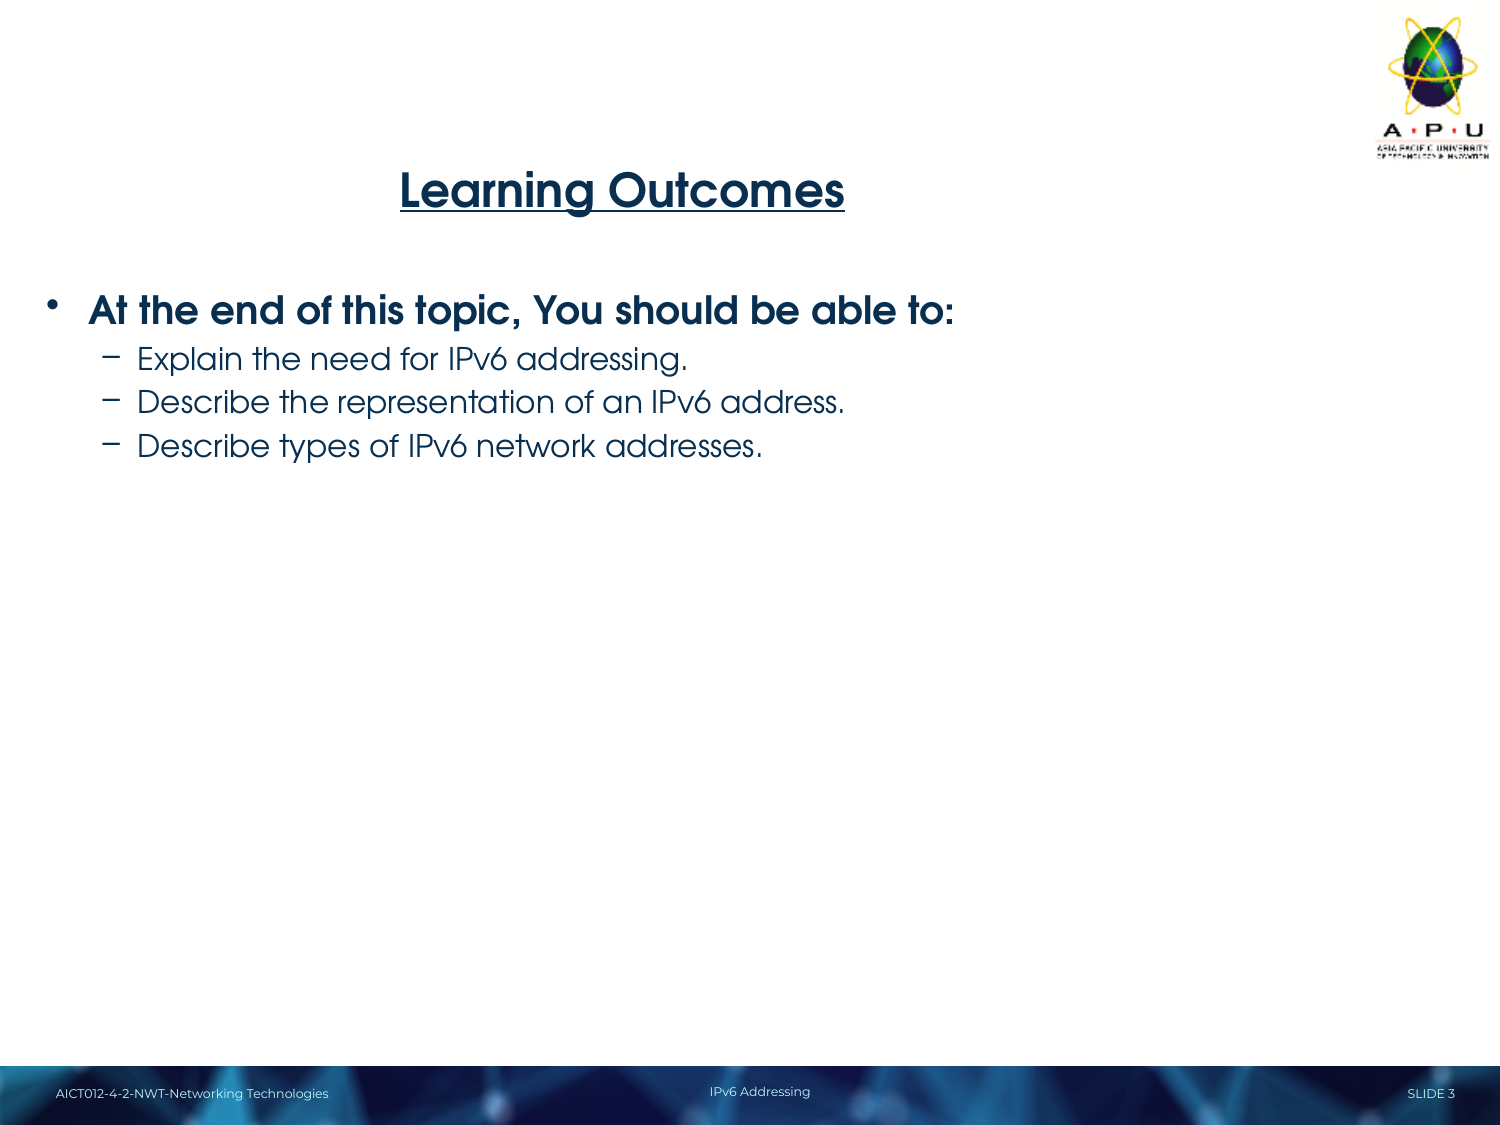

# Learning Outcomes
At the end of this topic, You should be able to:
Explain the need for IPv6 addressing.
Describe the representation of an IPv6 address.
Describe types of IPv6 network addresses.